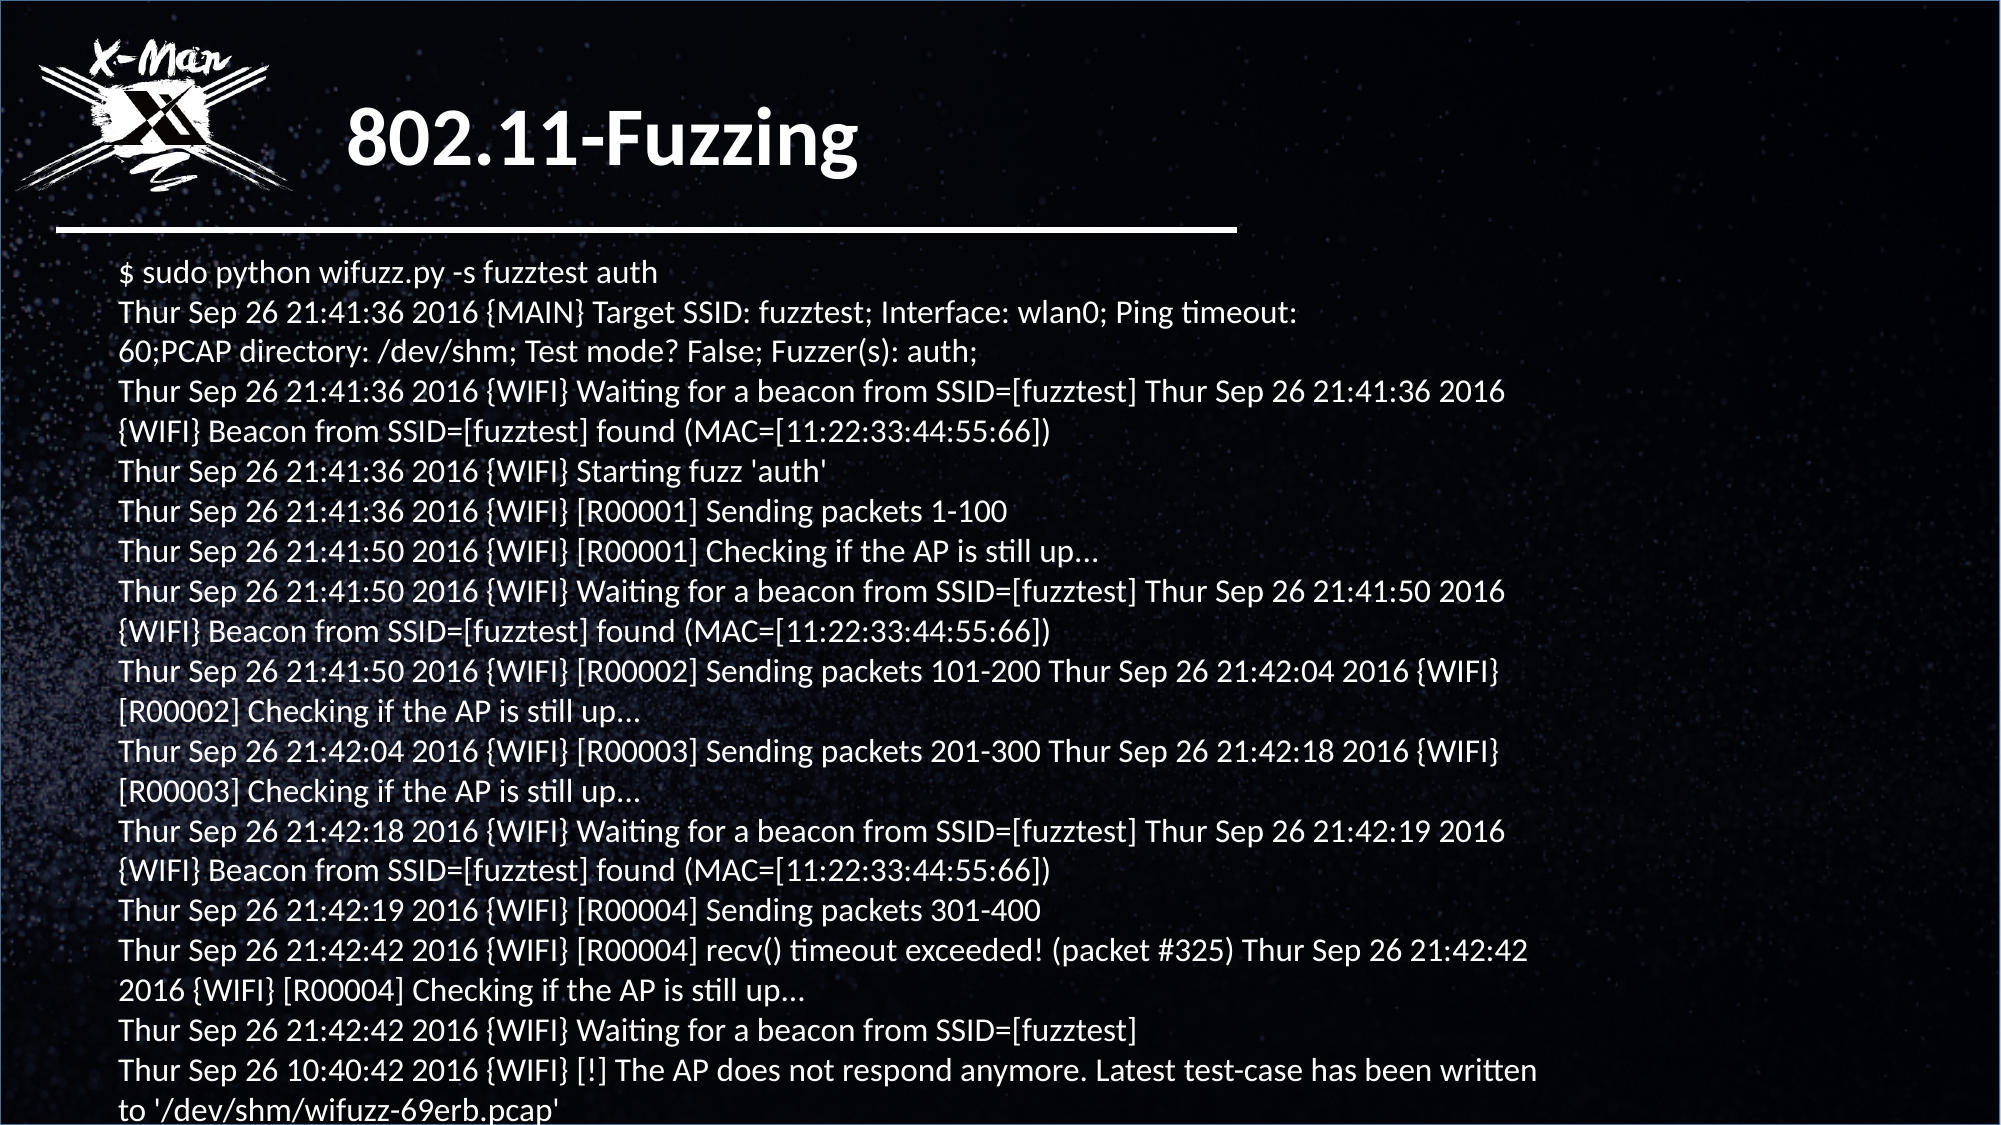

802.11-Fuzzing

$ sudo python wifuzz.py -s fuzztest auth
Thur Sep 26 21:41:36 2016 {MAIN} Target SSID: fuzztest; Interface: wlan0; Ping timeout:
60;PCAP directory: /dev/shm; Test mode? False; Fuzzer(s): auth;
Thur Sep 26 21:41:36 2016 {WIFI} Waiting for a beacon from SSID=[fuzztest] Thur Sep 26 21:41:36 2016 {WIFI} Beacon from SSID=[fuzztest] found (MAC=[11:22:33:44:55:66])
Thur Sep 26 21:41:36 2016 {WIFI} Starting fuzz 'auth'
Thur Sep 26 21:41:36 2016 {WIFI} [R00001] Sending packets 1-100
Thur Sep 26 21:41:50 2016 {WIFI} [R00001] Checking if the AP is still up...
Thur Sep 26 21:41:50 2016 {WIFI} Waiting for a beacon from SSID=[fuzztest] Thur Sep 26 21:41:50 2016 {WIFI} Beacon from SSID=[fuzztest] found (MAC=[11:22:33:44:55:66])
Thur Sep 26 21:41:50 2016 {WIFI} [R00002] Sending packets 101-200 Thur Sep 26 21:42:04 2016 {WIFI} [R00002] Checking if the AP is still up...
Thur Sep 26 21:42:04 2016 {WIFI} [R00003] Sending packets 201-300 Thur Sep 26 21:42:18 2016 {WIFI} [R00003] Checking if the AP is still up...
Thur Sep 26 21:42:18 2016 {WIFI} Waiting for a beacon from SSID=[fuzztest] Thur Sep 26 21:42:19 2016 {WIFI} Beacon from SSID=[fuzztest] found (MAC=[11:22:33:44:55:66])
Thur Sep 26 21:42:19 2016 {WIFI} [R00004] Sending packets 301-400
Thur Sep 26 21:42:42 2016 {WIFI} [R00004] recv() timeout exceeded! (packet #325) Thur Sep 26 21:42:42 2016 {WIFI} [R00004] Checking if the AP is still up...
Thur Sep 26 21:42:42 2016 {WIFI} Waiting for a beacon from SSID=[fuzztest]
Thur Sep 26 10:40:42 2016 {WIFI} [!] The AP does not respond anymore. Latest test-case has been written to '/dev/shm/wifuzz-69erb.pcap'